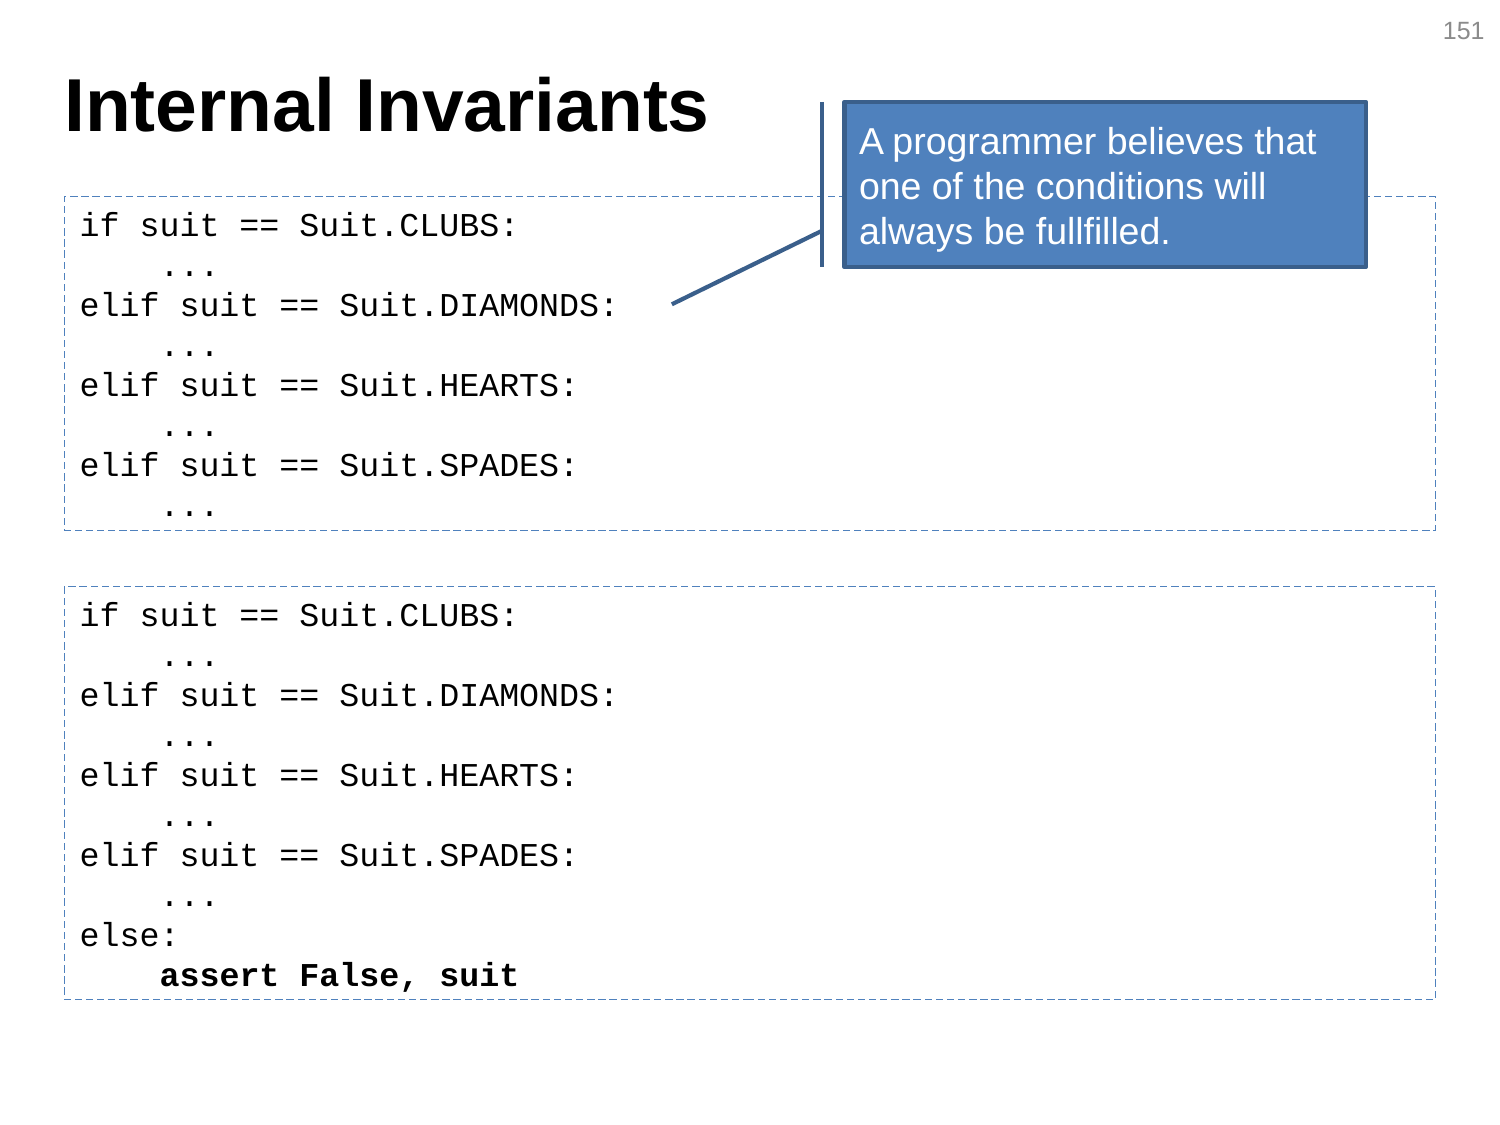

151
# Internal Invariants
A programmer believes that one of the conditions will always be fullfilled.
if suit == Suit.CLUBS:
    ...
elif suit == Suit.DIAMONDS:
    ...
elif suit == Suit.HEARTS:
    ...
elif suit == Suit.SPADES:
    ...
if suit == Suit.CLUBS:
    ...
elif suit == Suit.DIAMONDS:
    ...
elif suit == Suit.HEARTS:
    ...
elif suit == Suit.SPADES:
    ...
else:
    assert False, suit